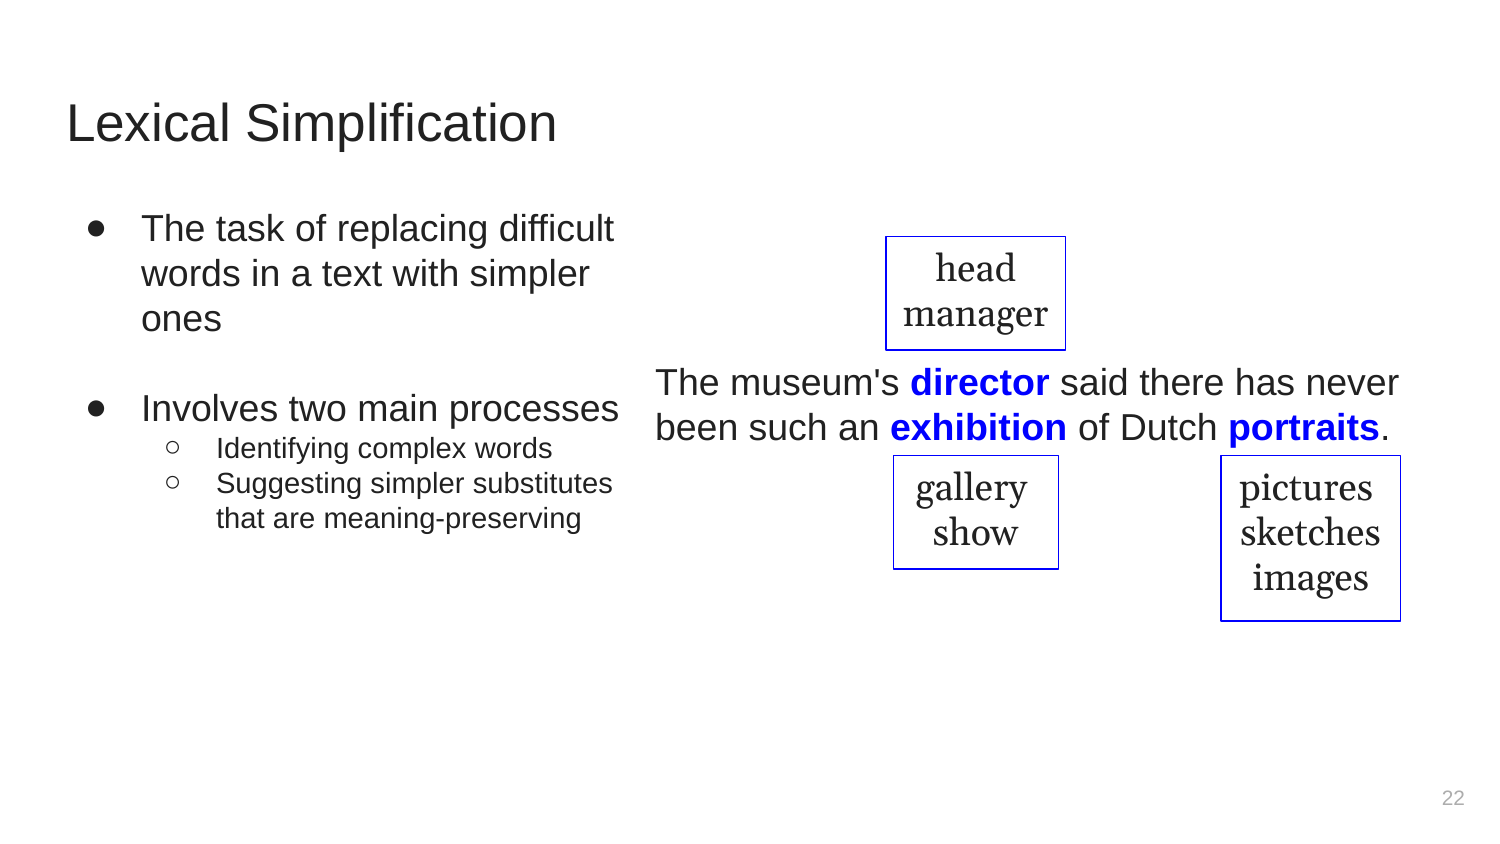

# Lexical Simplification
The task of replacing difficult words in a text with simpler ones

Involves two main processes
Identifying complex words
Suggesting simpler substitutes that are meaning-preserving
head
manager
The museum's director said there has never been such an exhibition of Dutch portraits.
gallery
show
pictures
sketches
images
22